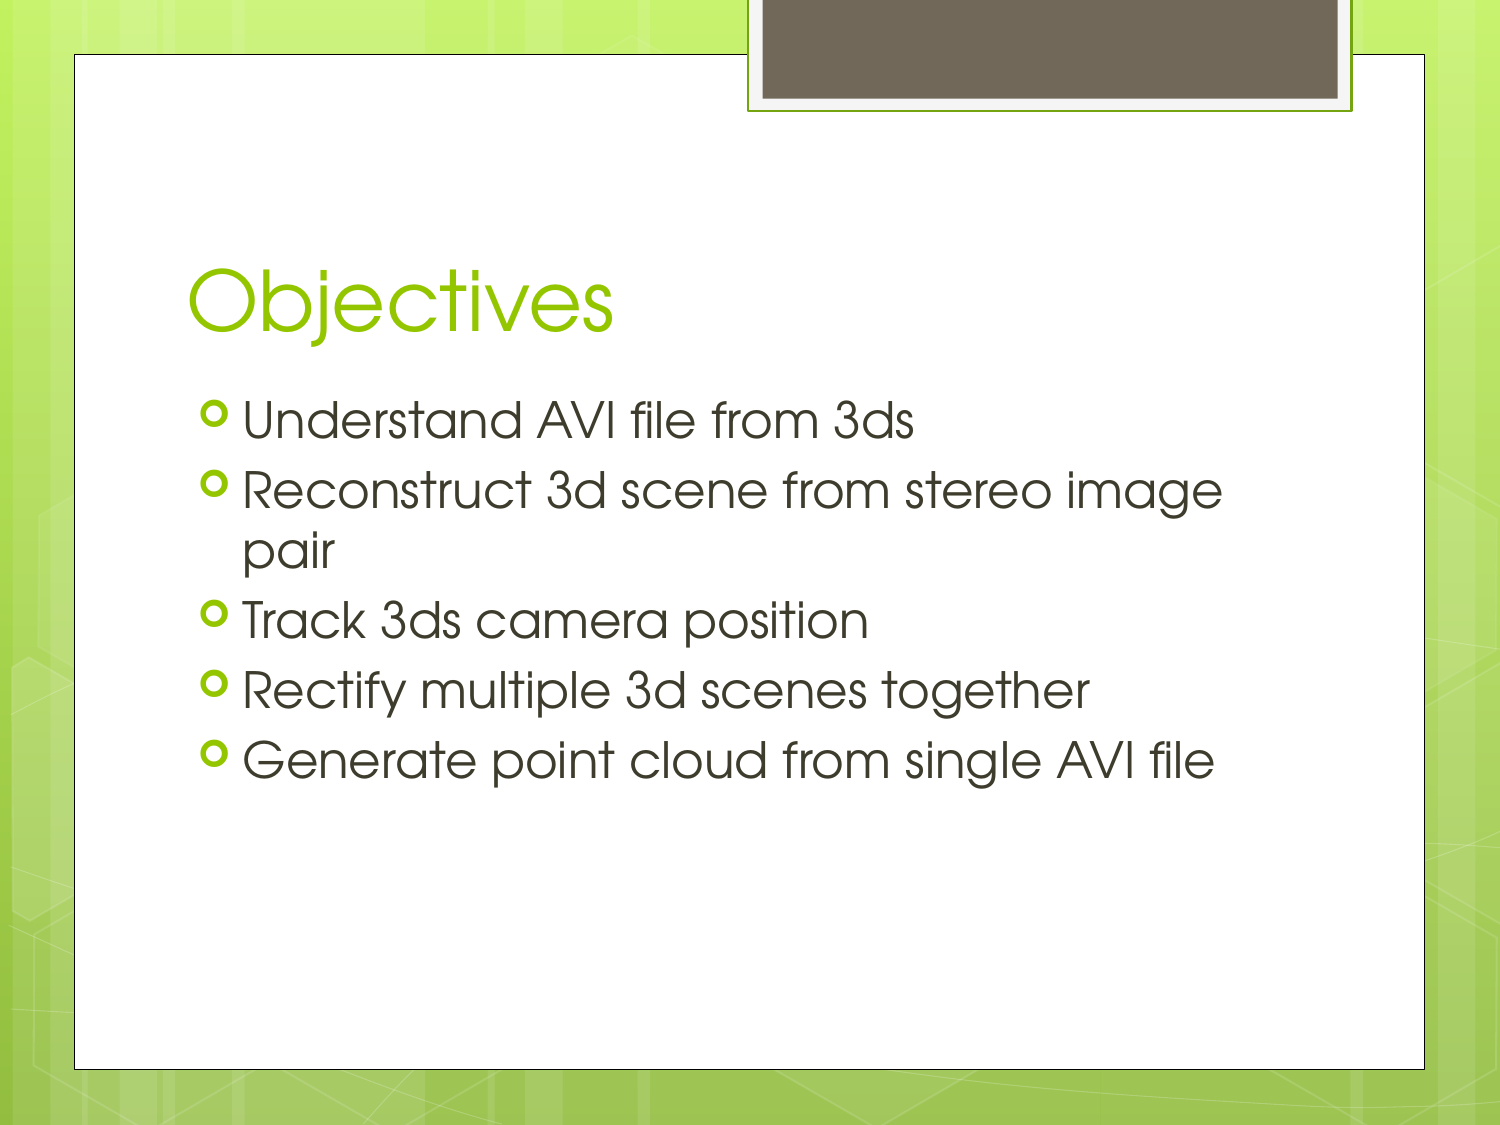

# Objectives
Understand AVI file from 3ds
Reconstruct 3d scene from stereo image pair
Track 3ds camera position
Rectify multiple 3d scenes together
Generate point cloud from single AVI file